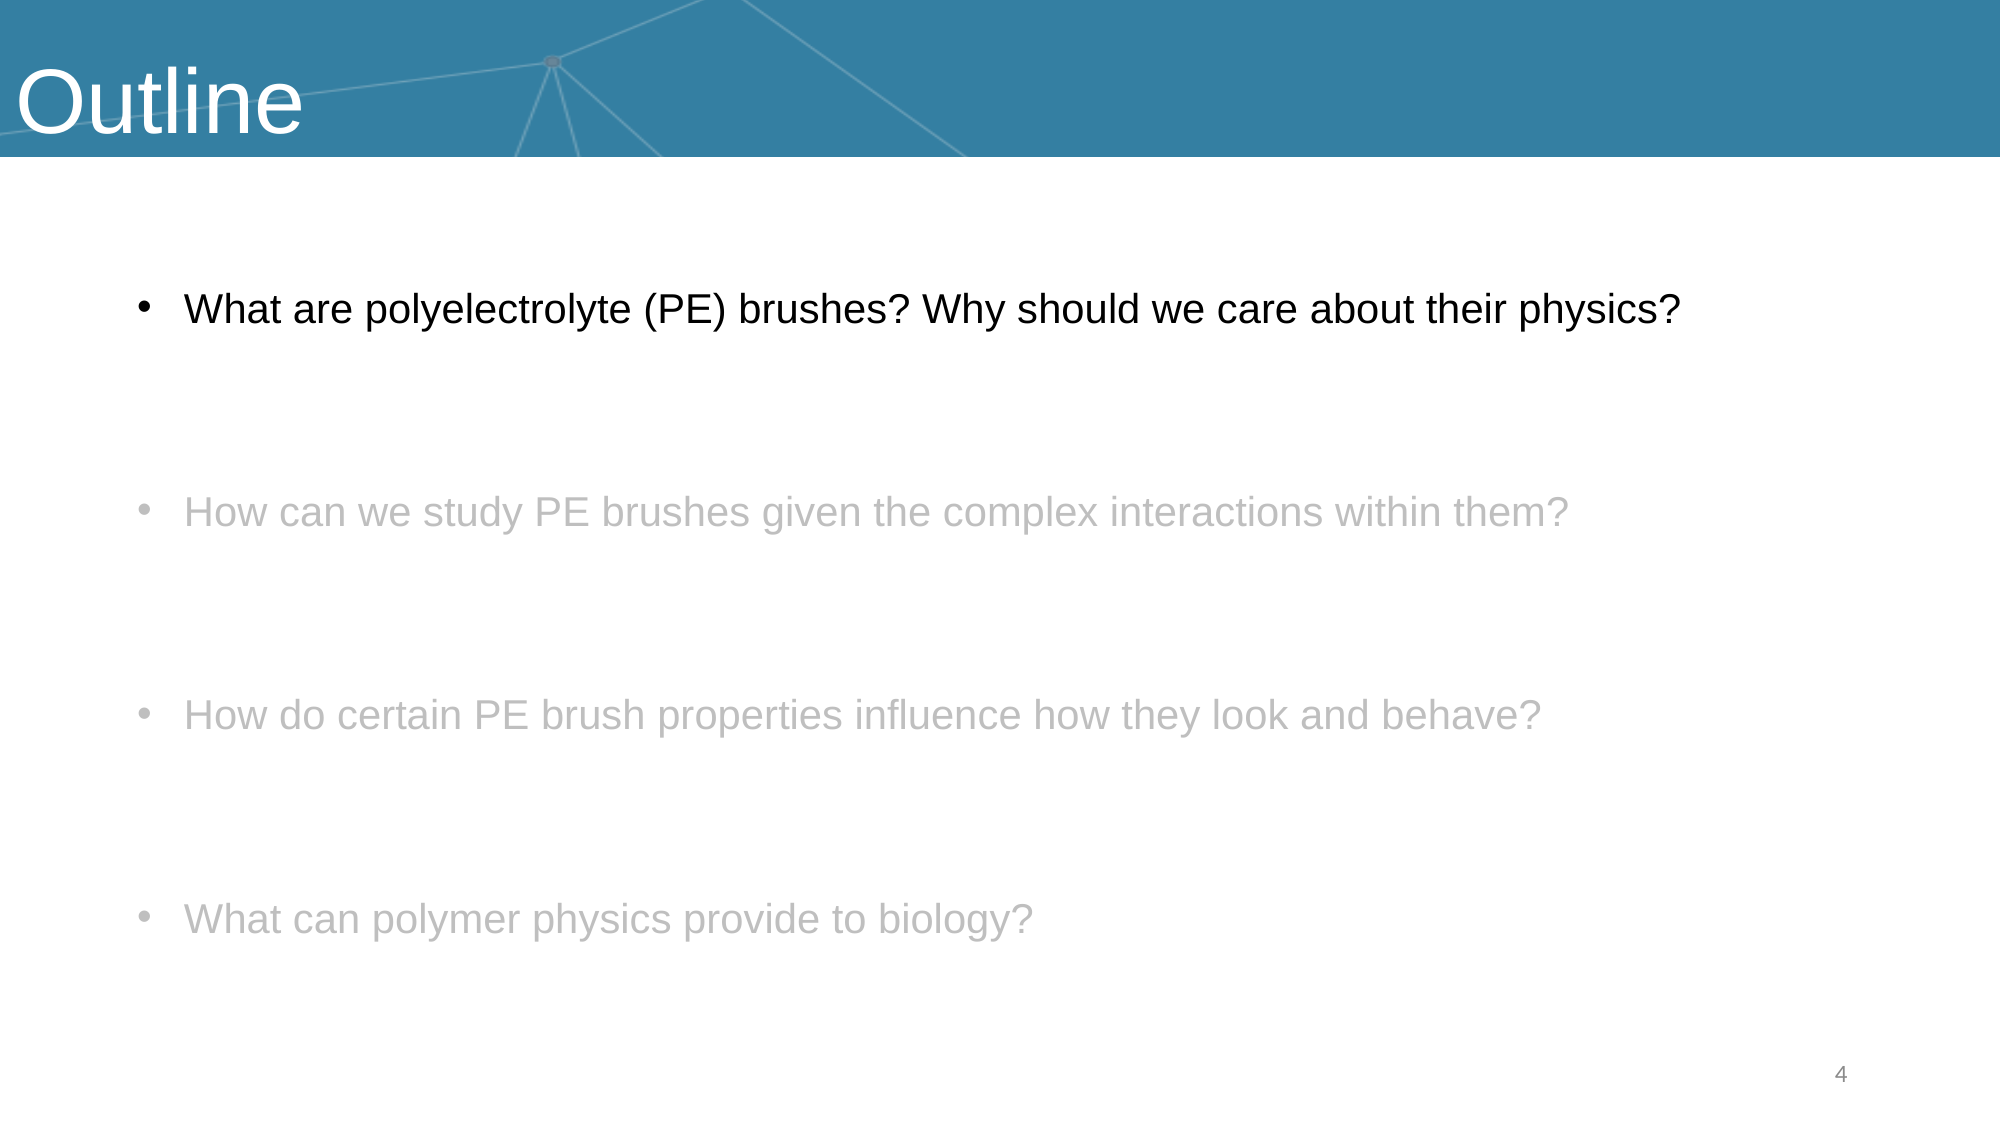

# Outline
What are polyelectrolyte (PE) brushes? Why should we care about their physics?

How can we study PE brushes given the complex interactions within them?

How do certain PE brush properties influence how they look and behave?

What can polymer physics provide to biology?
4